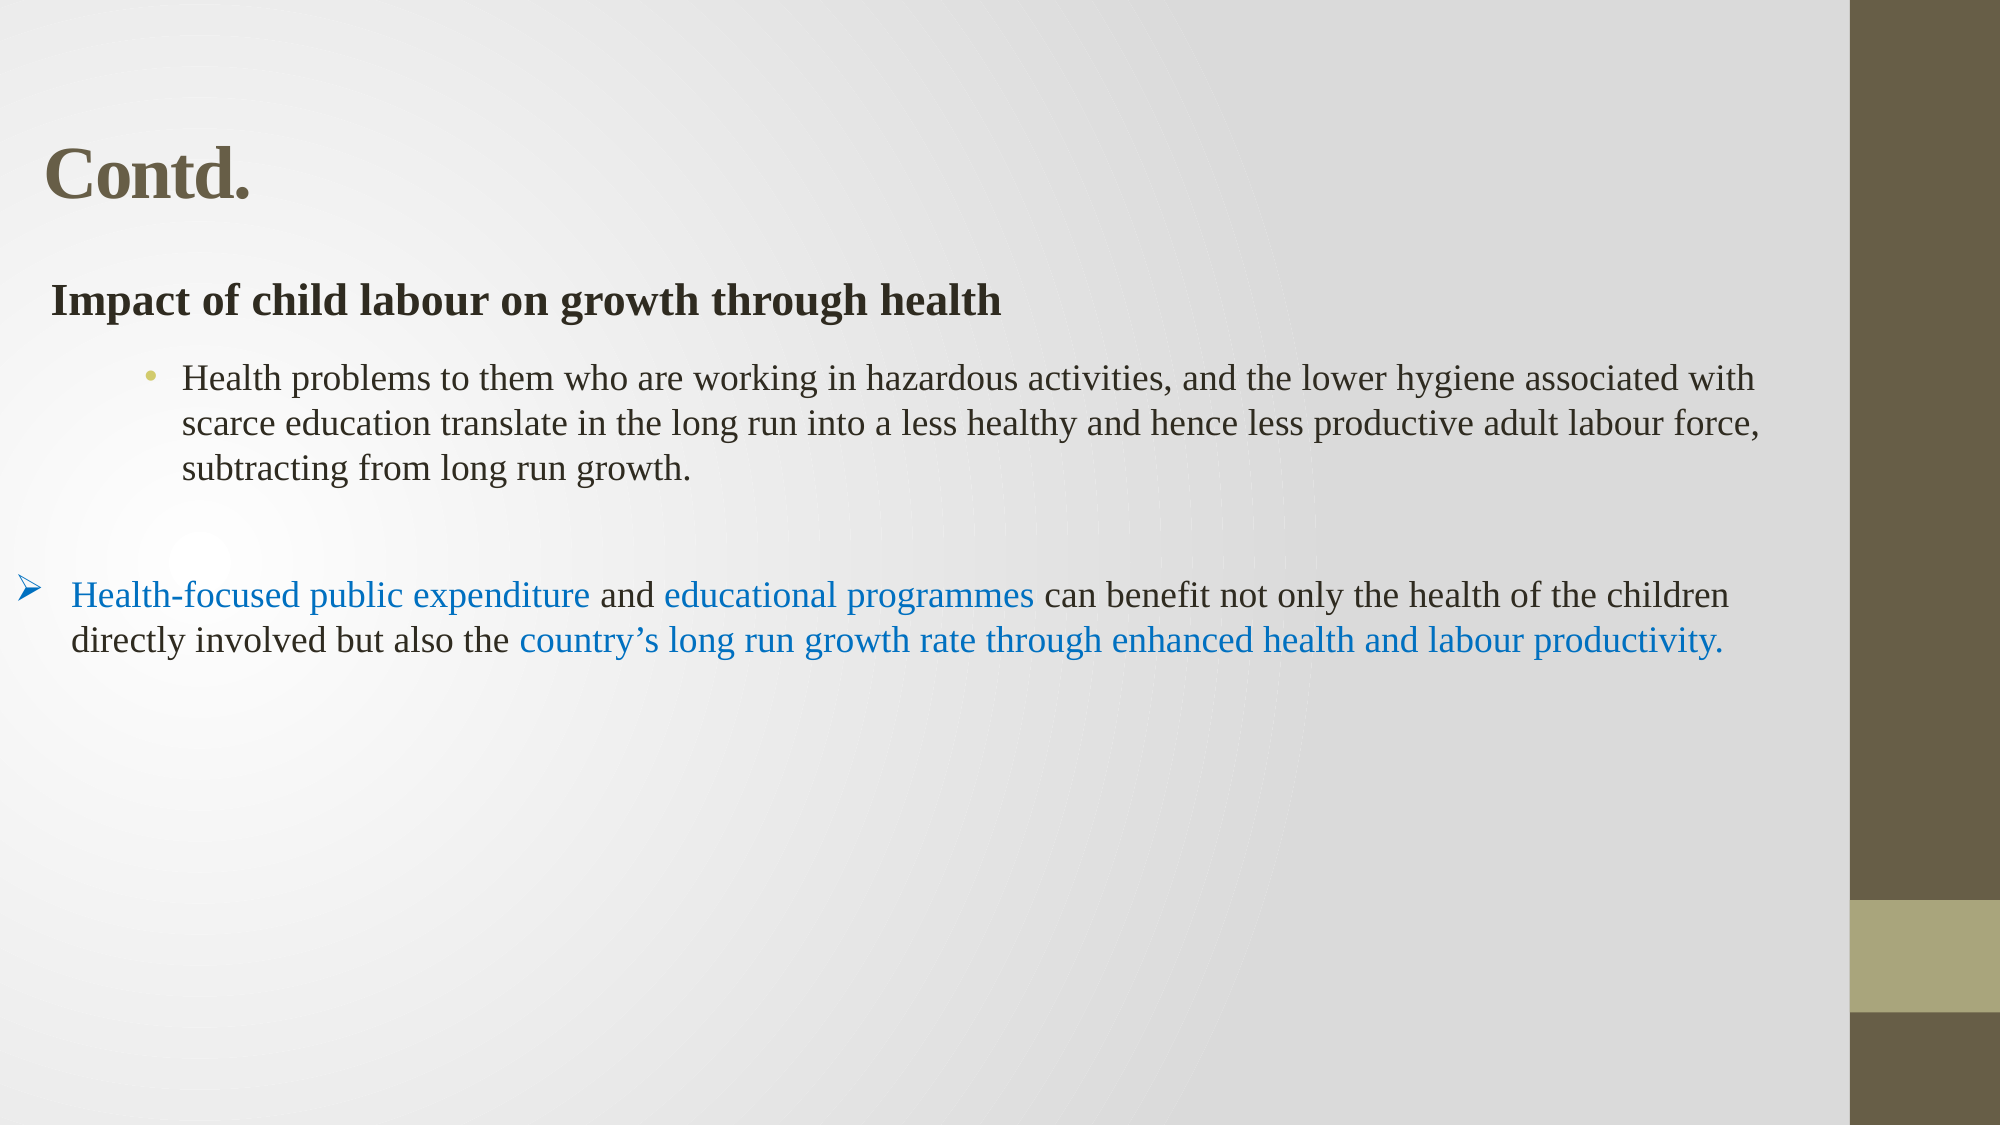

# Contd.
Impact of child labour on growth through health
Health problems to them who are working in hazardous activities, and the lower hygiene associated with scarce education translate in the long run into a less healthy and hence less productive adult labour force, subtracting from long run growth.

Health-focused public expenditure and educational programmes can benefit not only the health of the children directly involved but also the country’s long run growth rate through enhanced health and labour productivity.